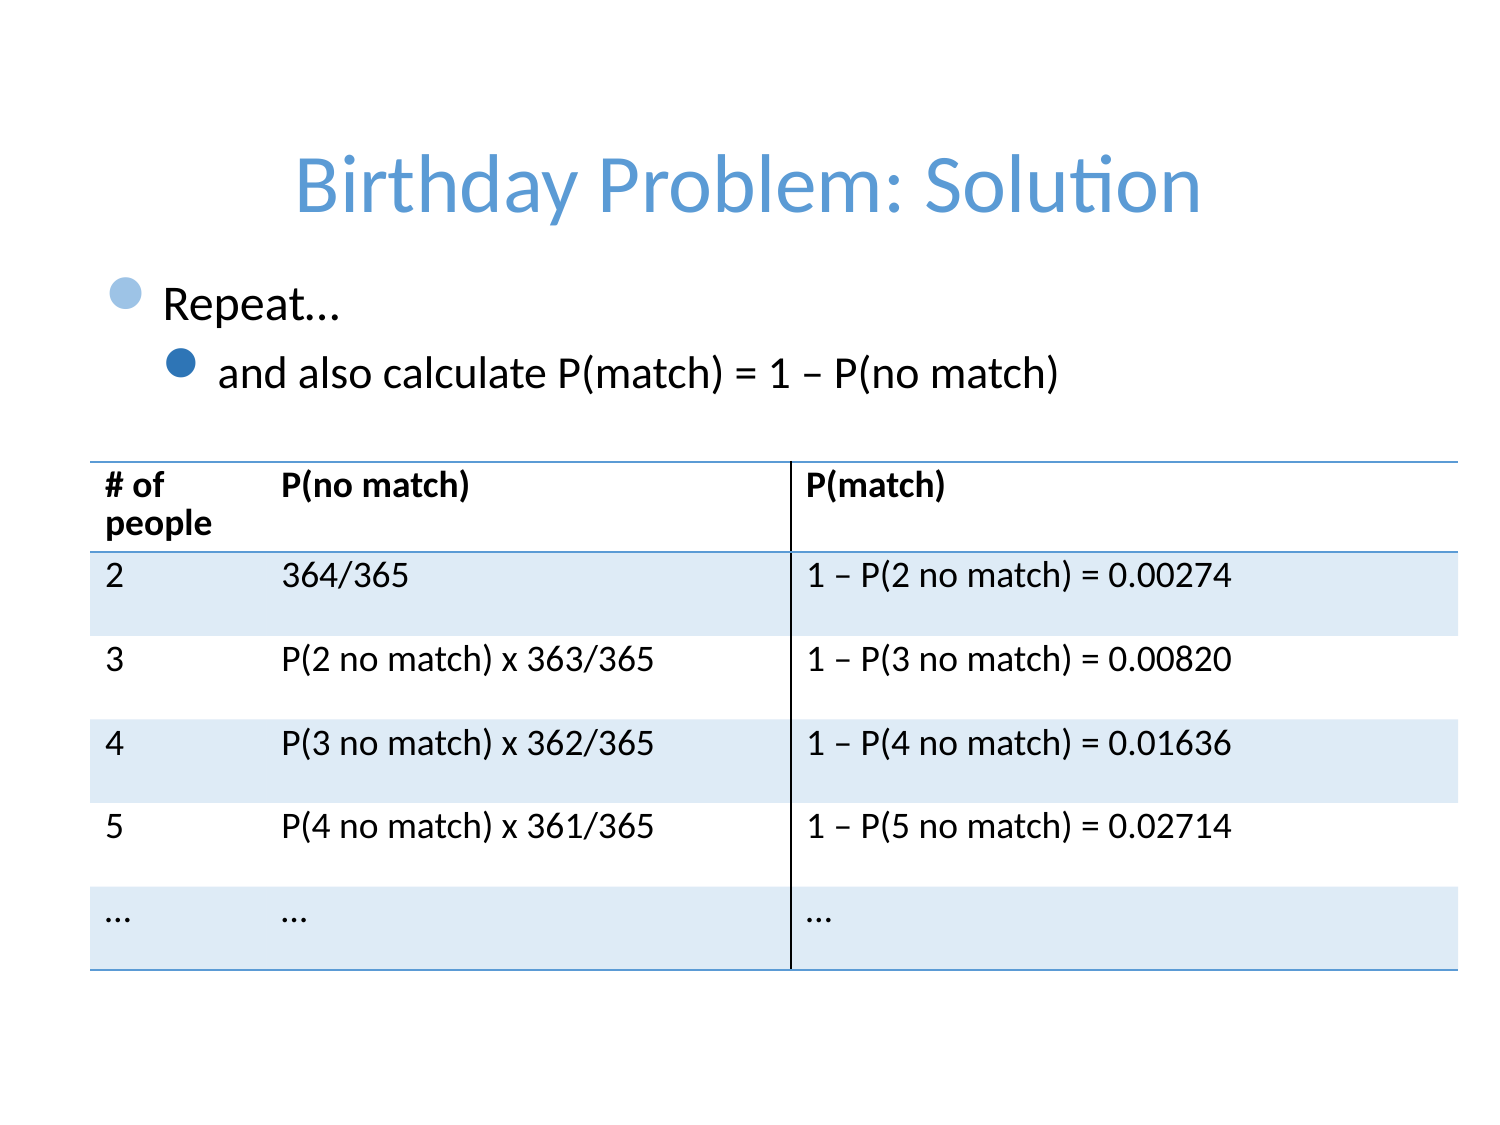

# Birthday Problem: Solution
Repeat…
and also calculate P(match) = 1 – P(no match)
| # of people | P(no match) | P(match) |
| --- | --- | --- |
| 2 | 364/365 | 1 – P(2 no match) = 0.00274 |
| 3 | P(2 no match) x 363/365 | 1 – P(3 no match) = 0.00820 |
| 4 | P(3 no match) x 362/365 | 1 – P(4 no match) = 0.01636 |
| 5 | P(4 no match) x 361/365 | 1 – P(5 no match) = 0.02714 |
| … | … | … |
29